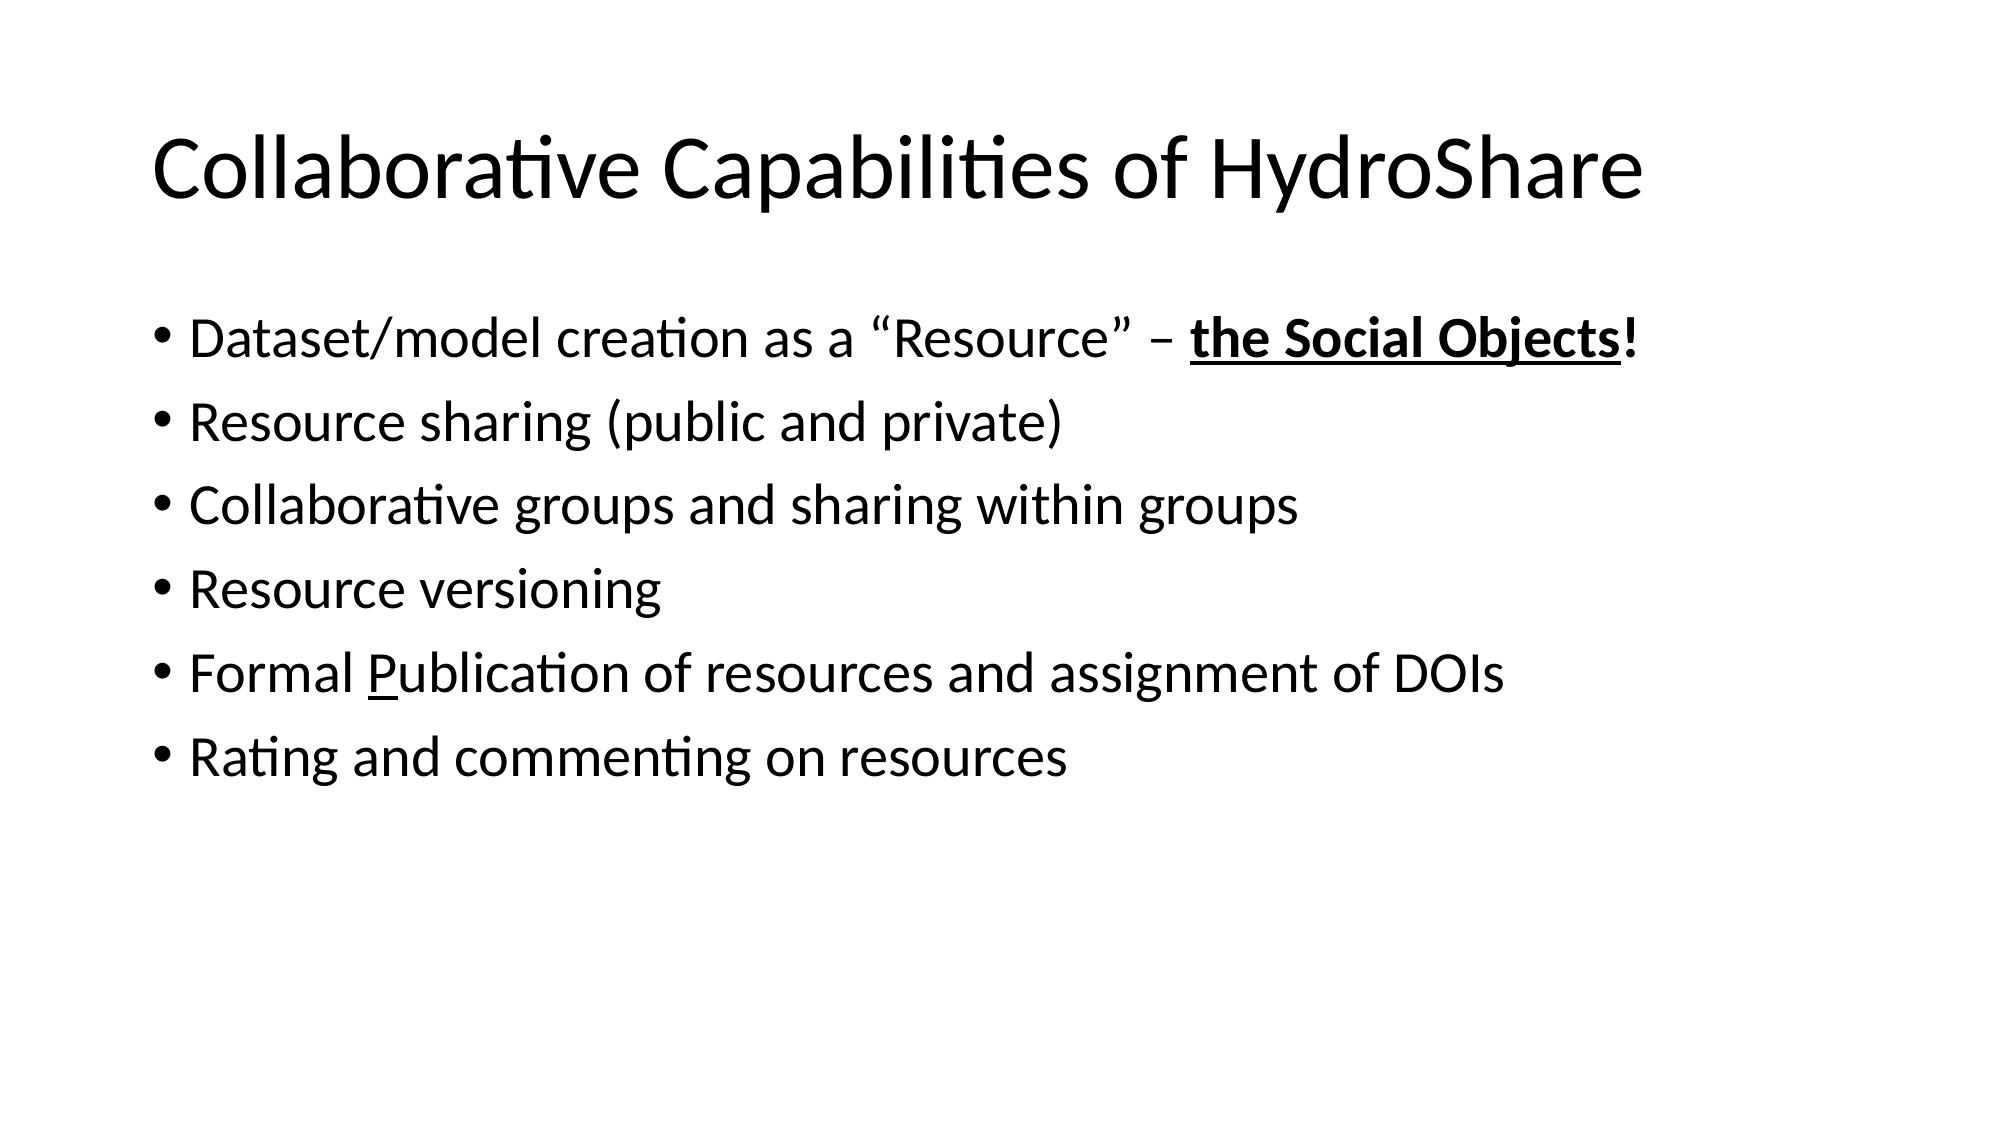

# Collaborative Capabilities of HydroShare
Dataset/model creation as a “Resource” – the Social Objects!
Resource sharing (public and private)
Collaborative groups and sharing within groups
Resource versioning
Formal Publication of resources and assignment of DOIs
Rating and commenting on resources